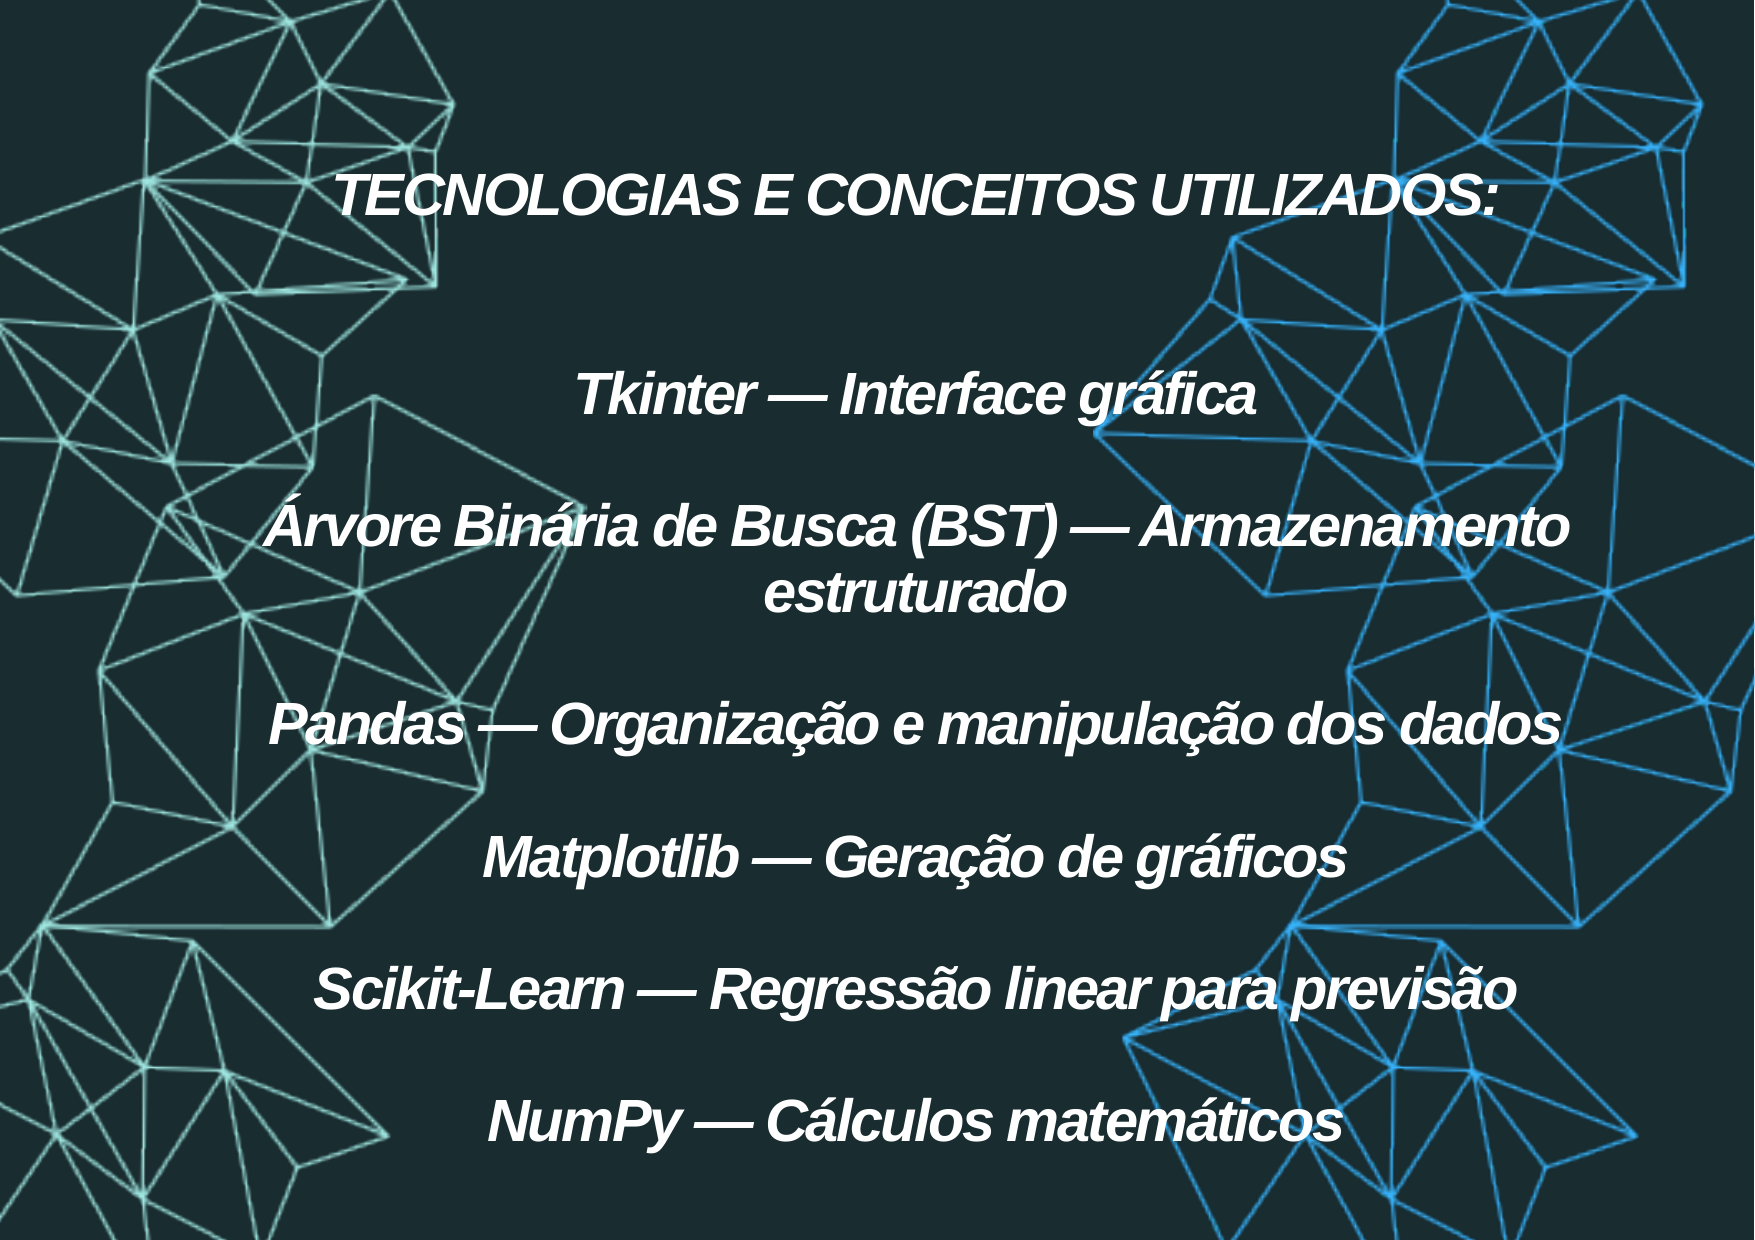

TECNOLOGIAS E CONCEITOS UTILIZADOS:

Tkinter — Interface gráfica

Árvore Binária de Busca (BST) — Armazenamento estruturado

Pandas — Organização e manipulação dos dados

Matplotlib — Geração de gráficos

Scikit-Learn — Regressão linear para previsão

NumPy — Cálculos matemáticos